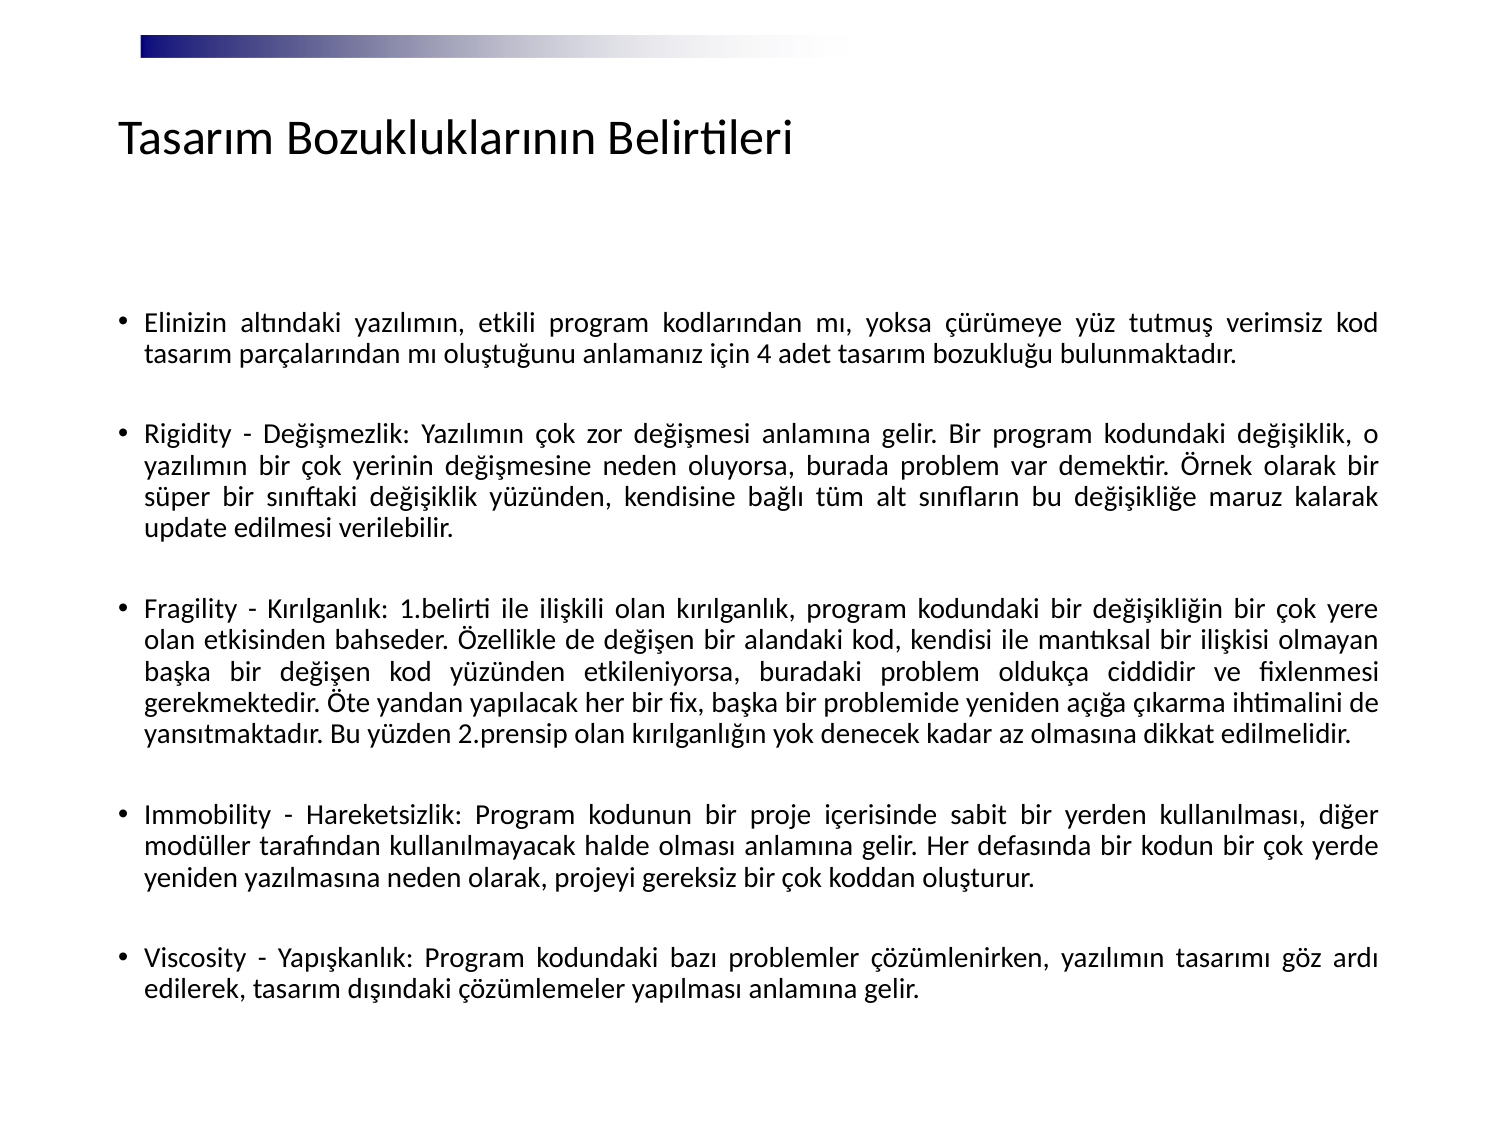

# Tasarım Bozukluklarının Belirtileri
Elinizin altındaki yazılımın, etkili program kodlarından mı, yoksa çürümeye yüz tutmuş verimsiz kod tasarım parçalarından mı oluştuğunu anlamanız için 4 adet tasarım bozukluğu bulunmaktadır.

Rigidity - Değişmezlik: Yazılımın çok zor değişmesi anlamına gelir. Bir program kodundaki değişiklik, o yazılımın bir çok yerinin değişmesine neden oluyorsa, burada problem var demektir. Örnek olarak bir süper bir sınıftaki değişiklik yüzünden, kendisine bağlı tüm alt sınıfların bu değişikliğe maruz kalarak update edilmesi verilebilir.

Fragility - Kırılganlık: 1.belirti ile ilişkili olan kırılganlık, program kodundaki bir değişikliğin bir çok yere olan etkisinden bahseder. Özellikle de değişen bir alandaki kod, kendisi ile mantıksal bir ilişkisi olmayan başka bir değişen kod yüzünden etkileniyorsa, buradaki problem oldukça ciddidir ve fixlenmesi gerekmektedir. Öte yandan yapılacak her bir fix, başka bir problemide yeniden açığa çıkarma ihtimalini de yansıtmaktadır. Bu yüzden 2.prensip olan kırılganlığın yok denecek kadar az olmasına dikkat edilmelidir.

Immobility - Hareketsizlik: Program kodunun bir proje içerisinde sabit bir yerden kullanılması, diğer modüller tarafından kullanılmayacak halde olması anlamına gelir. Her defasında bir kodun bir çok yerde yeniden yazılmasına neden olarak, projeyi gereksiz bir çok koddan oluşturur.

Viscosity - Yapışkanlık: Program kodundaki bazı problemler çözümlenirken, yazılımın tasarımı göz ardı edilerek, tasarım dışındaki çözümlemeler yapılması anlamına gelir.